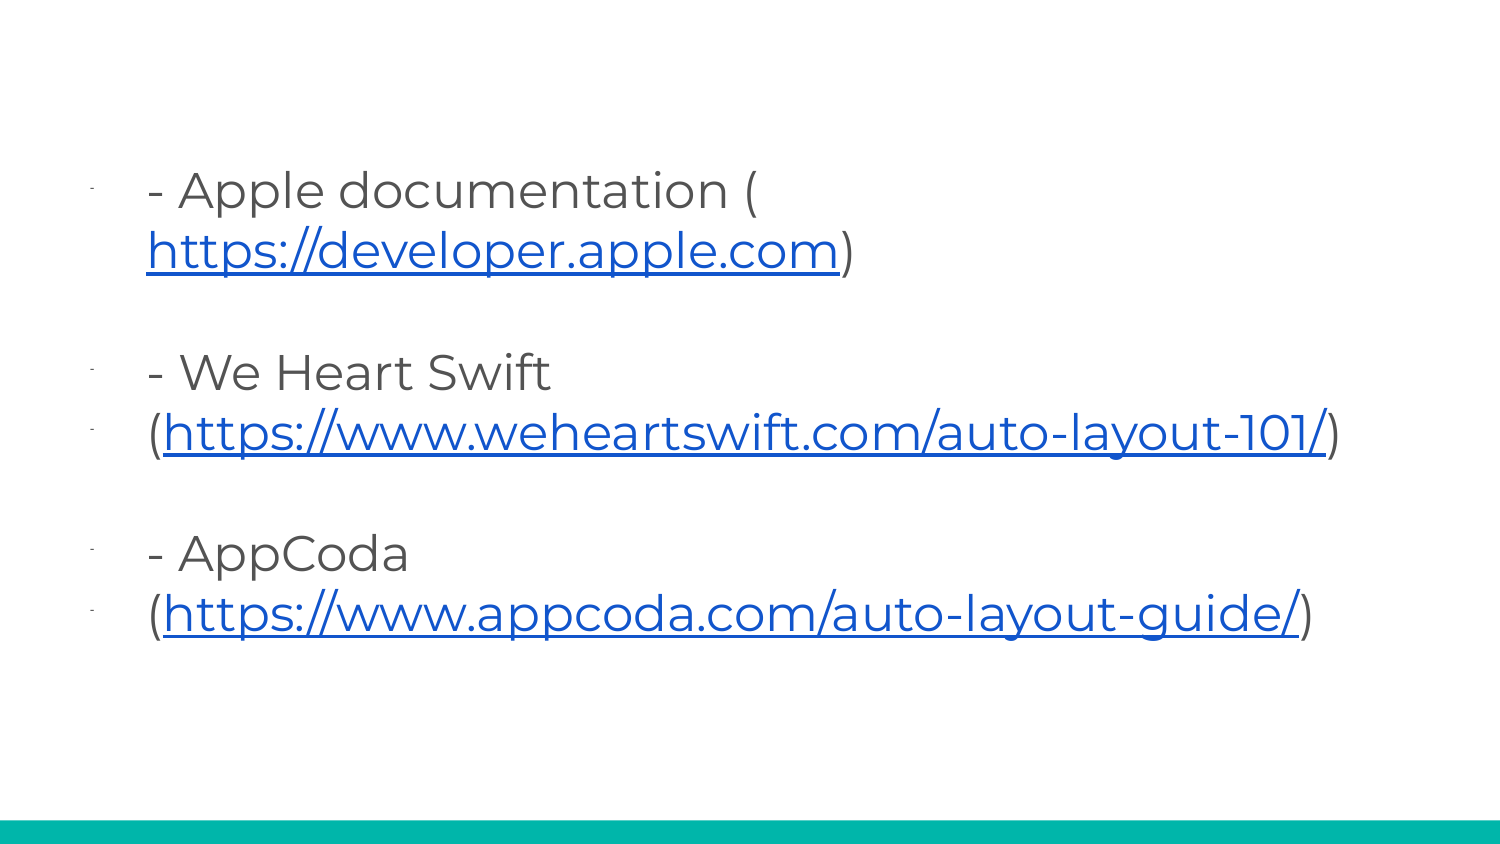

- Apple documentation (https://developer.apple.com)

- We Heart Swift
(https://www.weheartswift.com/auto-layout-101/)

- AppCoda
(https://www.appcoda.com/auto-layout-guide/)